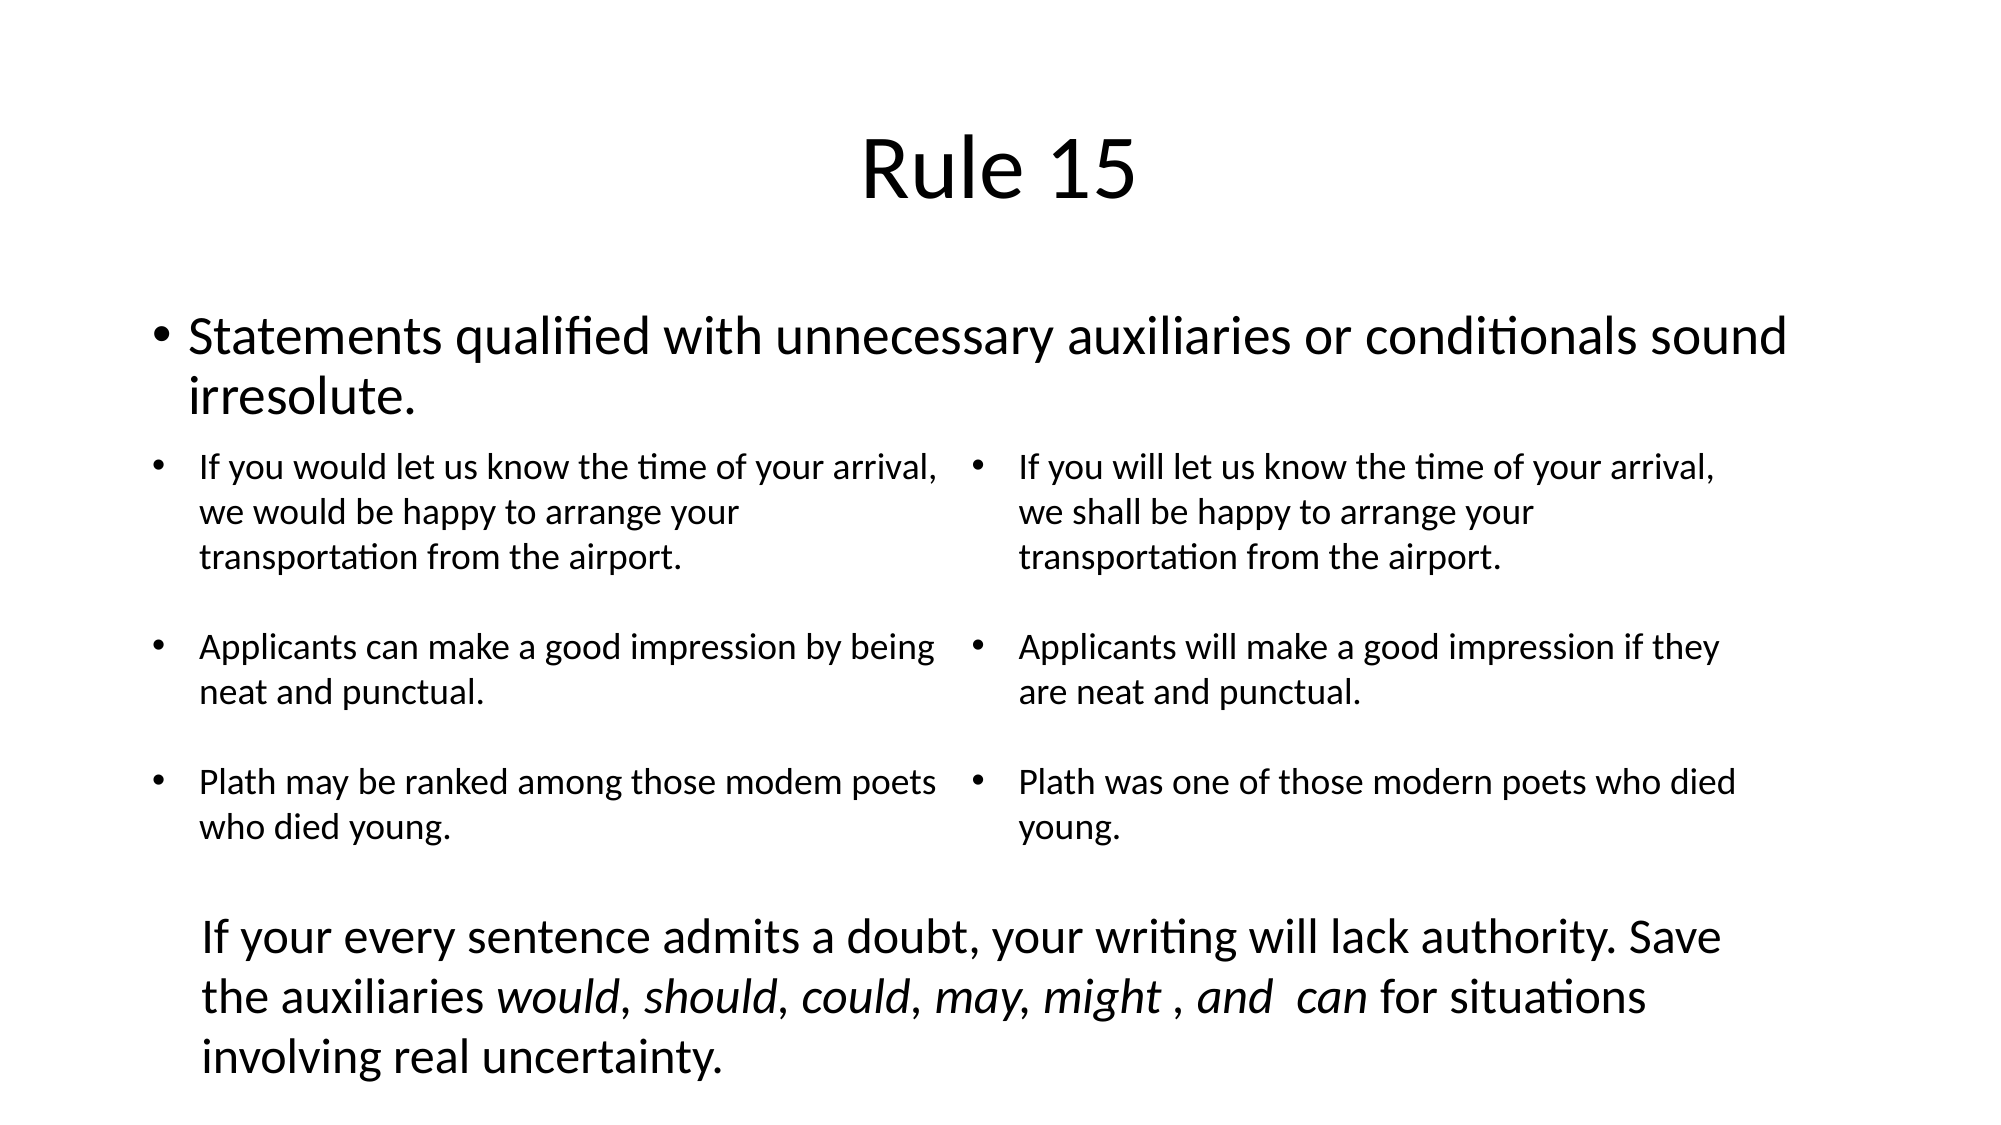

# Rule 15
Statements qualified with unnecessary auxiliaries or conditionals sound irresolute.
If you would let us know the time of your arrival, we would be happy to arrange your transportation from the airport.

Applicants can make a good impression by being neat and punctual.

Plath may be ranked among those modem poets who died young.
If you will let us know the time of your arrival, we shall be happy to arrange your transportation from the airport.

Applicants will make a good impression if they are neat and punctual.

Plath was one of those modern poets who died young.
If your every sentence admits a doubt, your writing will lack authority. Save the auxiliaries would, should, could, may, might , and  can for situations involving real uncertainty.